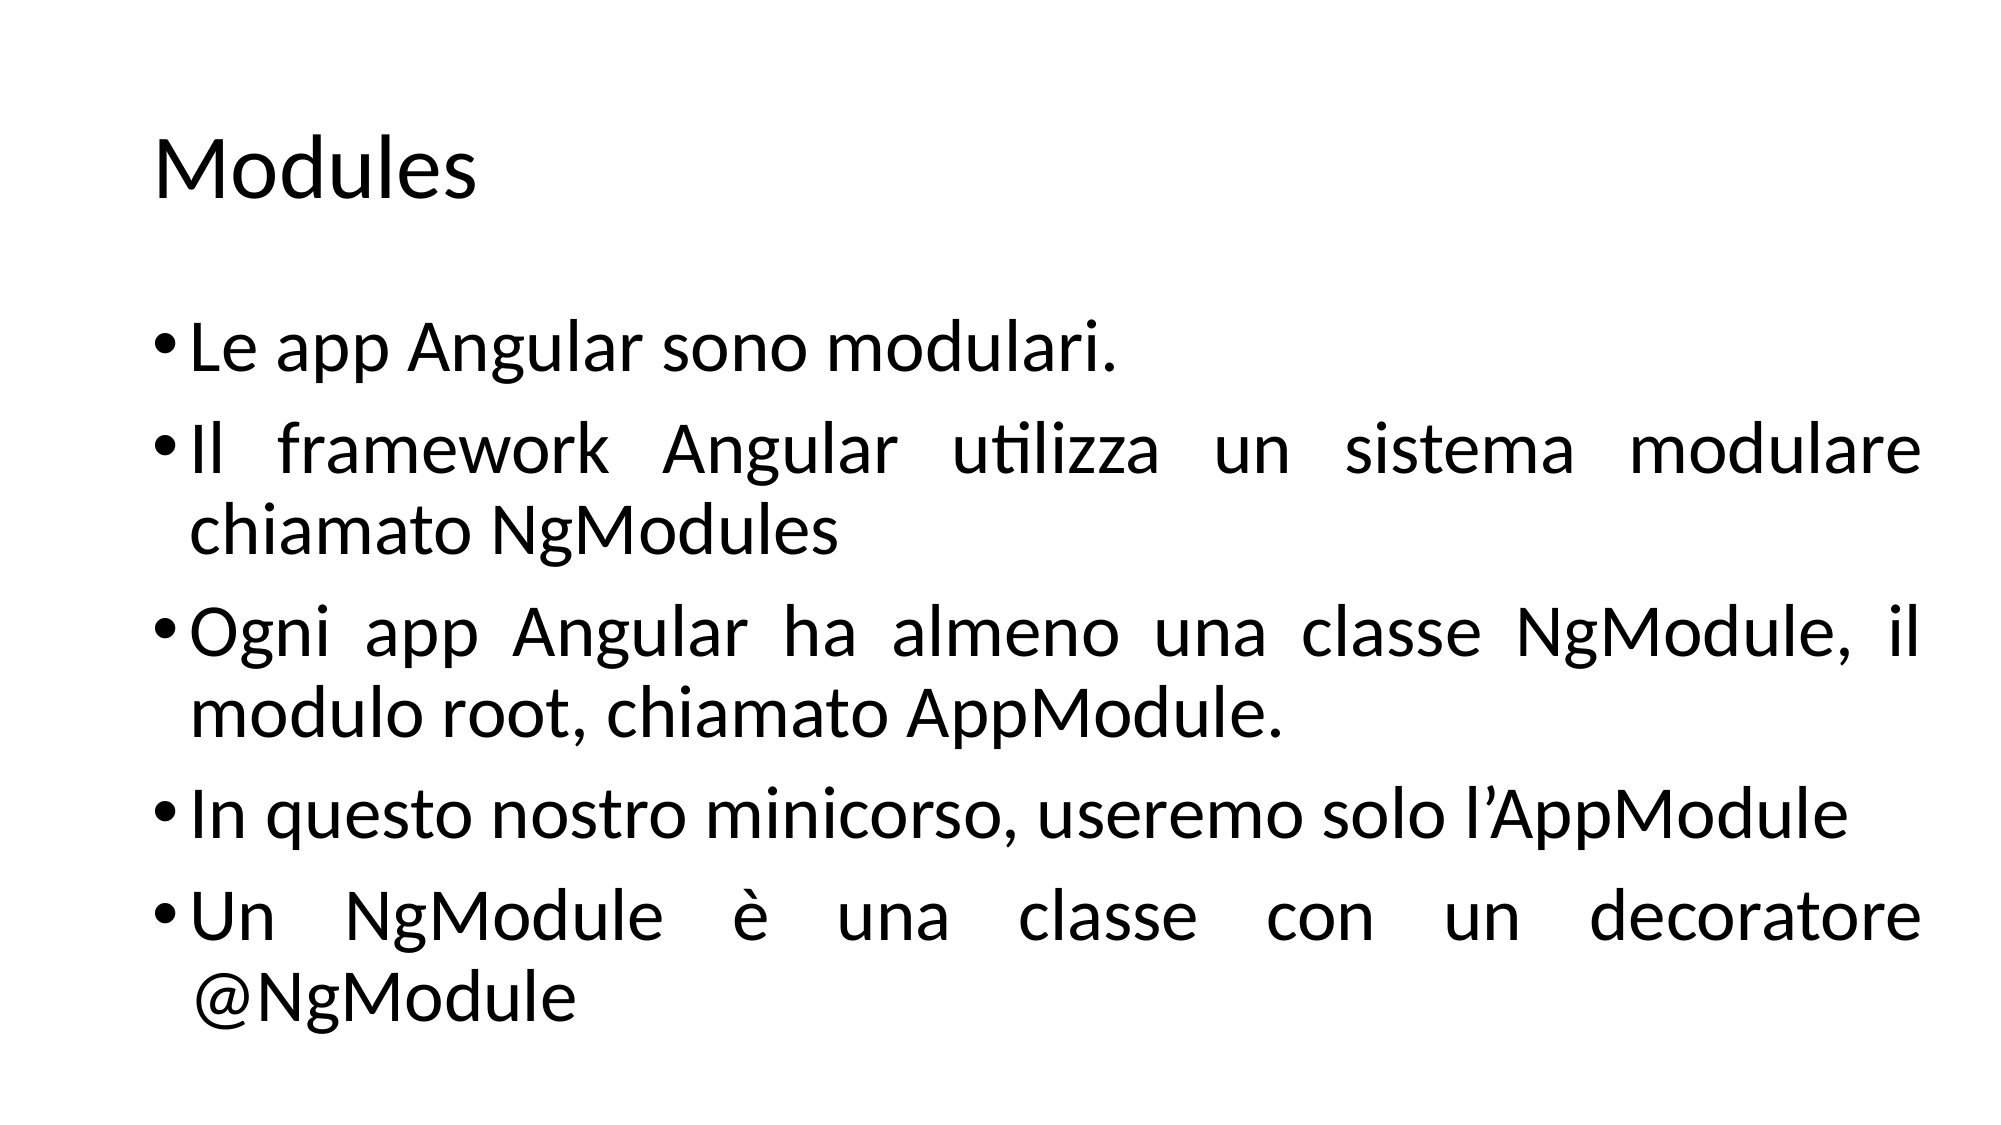

# Modules
Le app Angular sono modulari.
Il framework Angular utilizza un sistema modulare chiamato NgModules
Ogni app Angular ha almeno una classe NgModule, il modulo root, chiamato AppModule.
In questo nostro minicorso, useremo solo l’AppModule
Un NgModule è una classe con un decoratore @NgModule